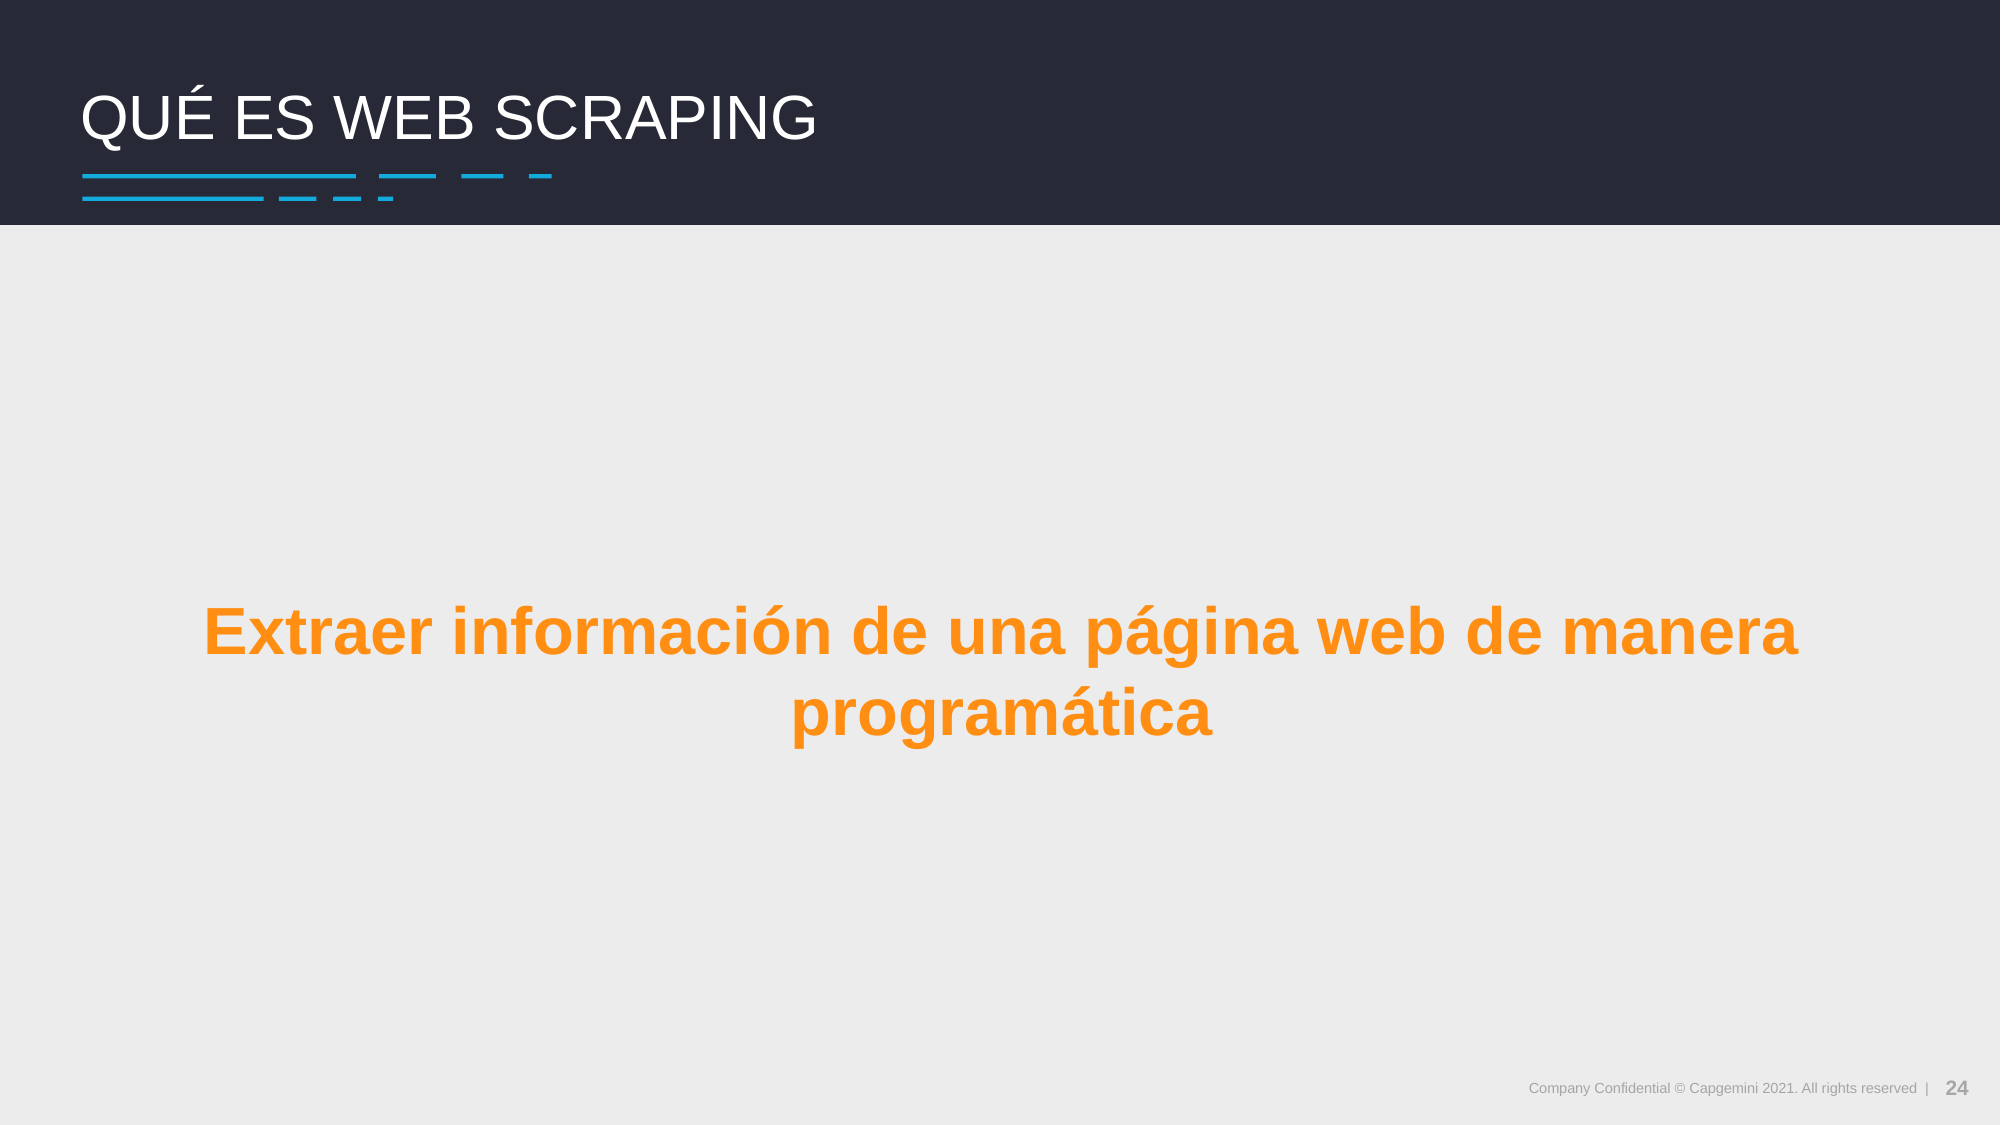

# Qué es web scraping
Qué es web scraping

Extraer información de una página web de manera programática
24